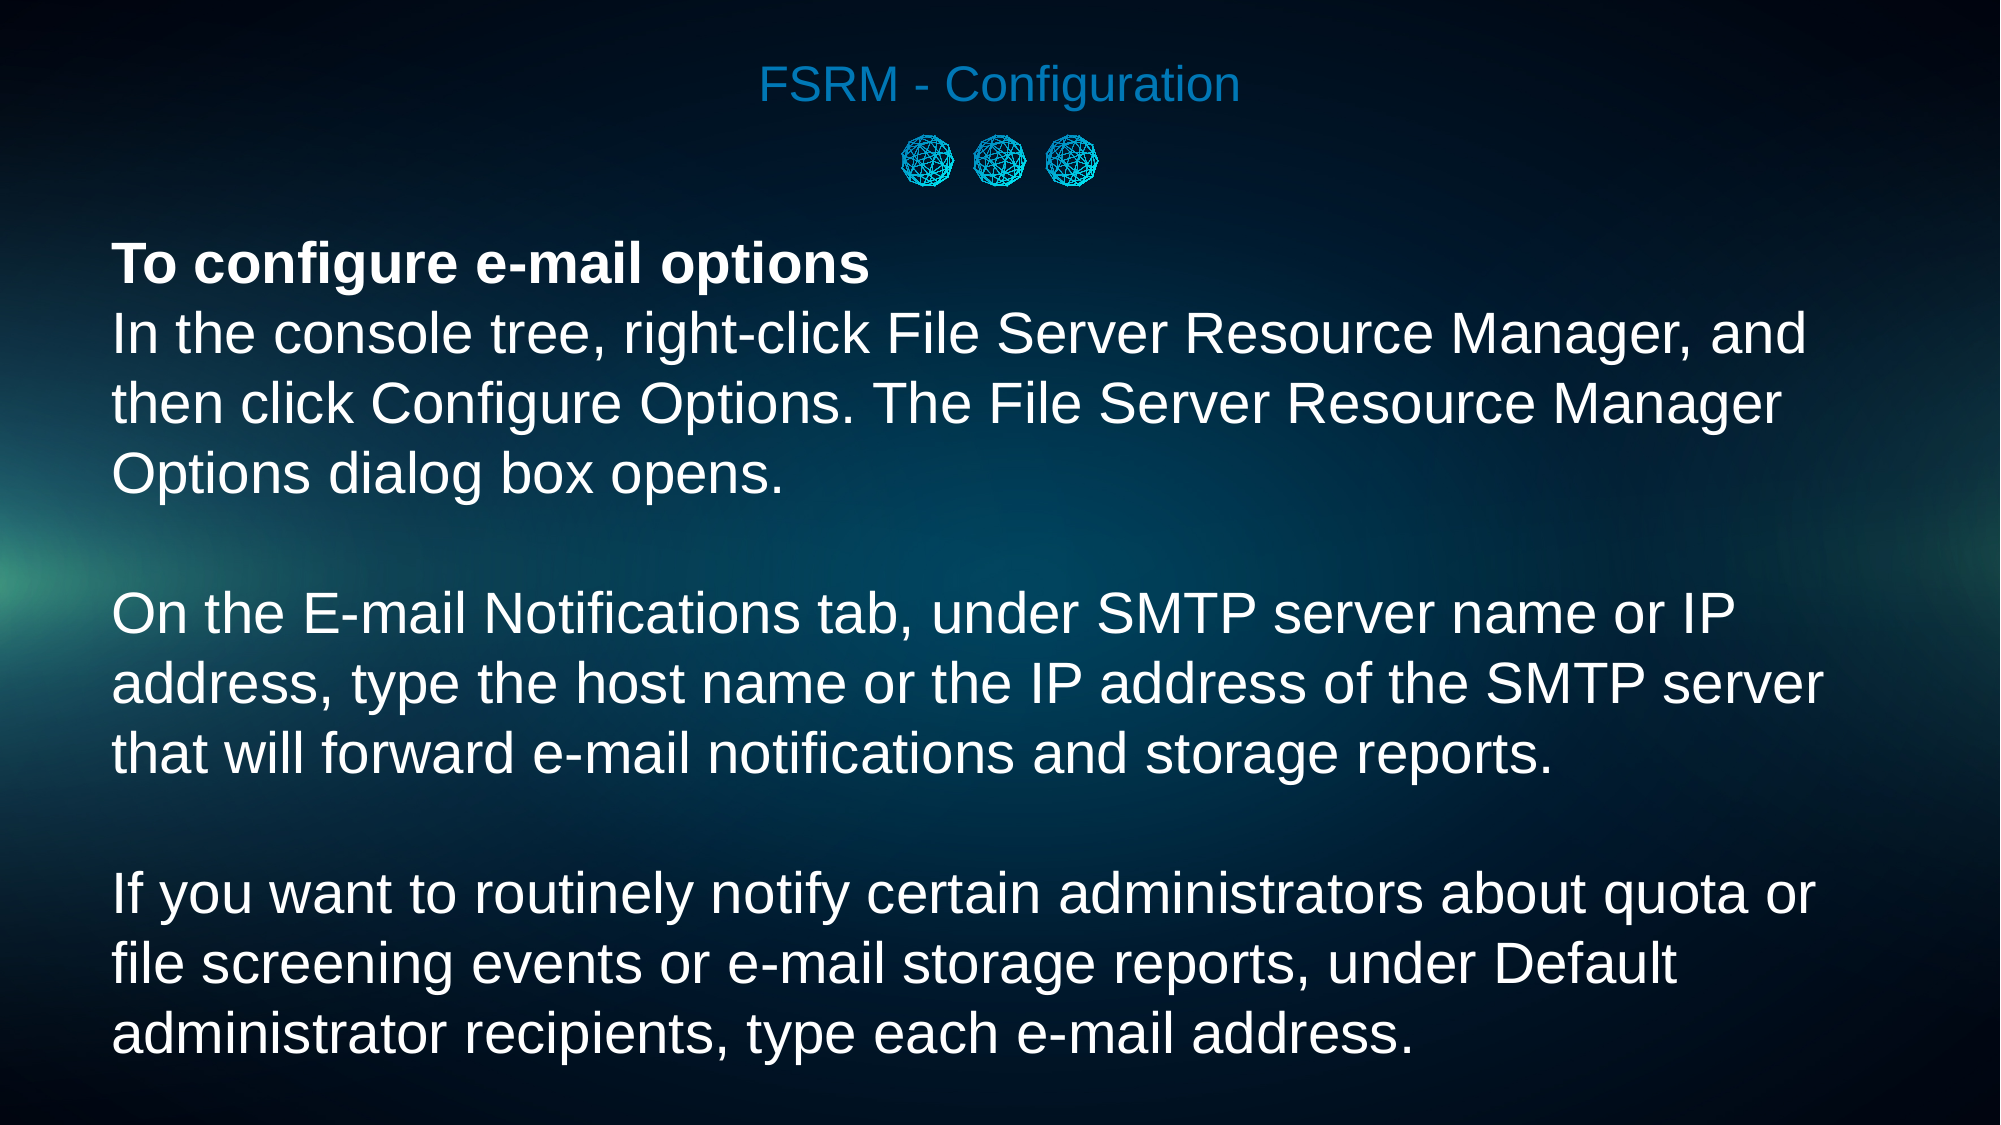

FSRM - Configuration

To configure e-mail options
In the console tree, right-click File Server Resource Manager, and then click Configure Options. The File Server Resource Manager Options dialog box opens.

On the E-mail Notifications tab, under SMTP server name or IP address, type the host name or the IP address of the SMTP server that will forward e-mail notifications and storage reports.

If you want to routinely notify certain administrators about quota or file screening events or e-mail storage reports, under Default administrator recipients, type each e-mail address.